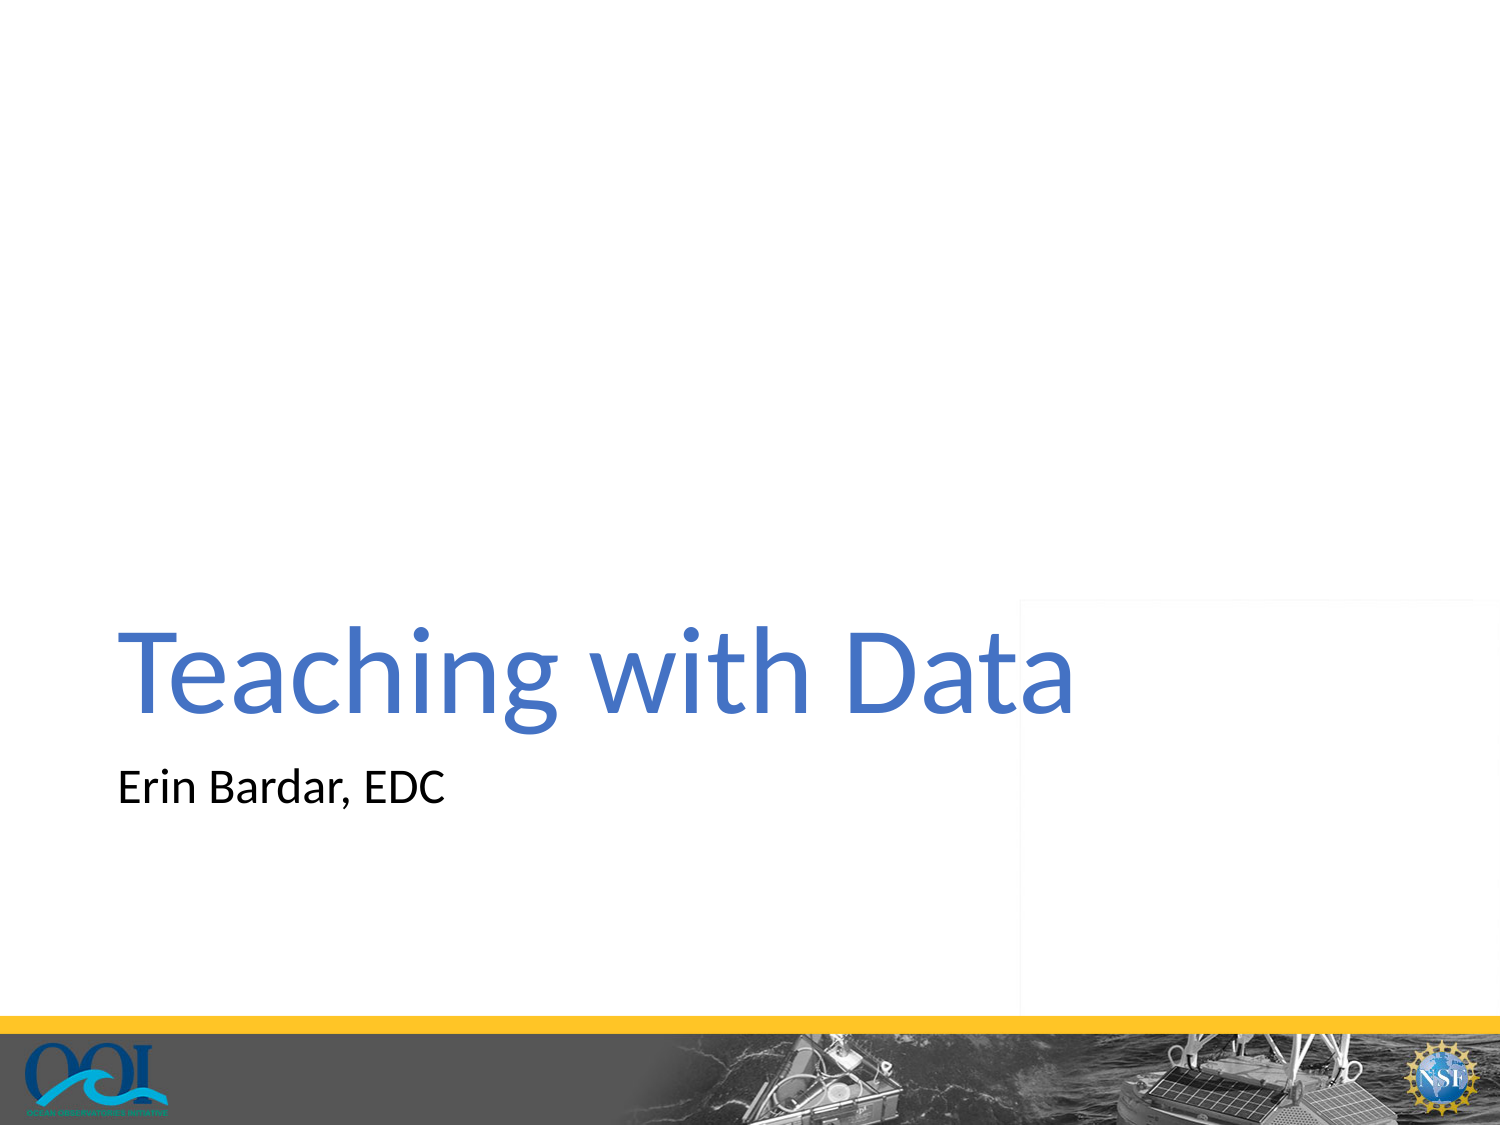

# Teaching with Data
Erin Bardar, EDC